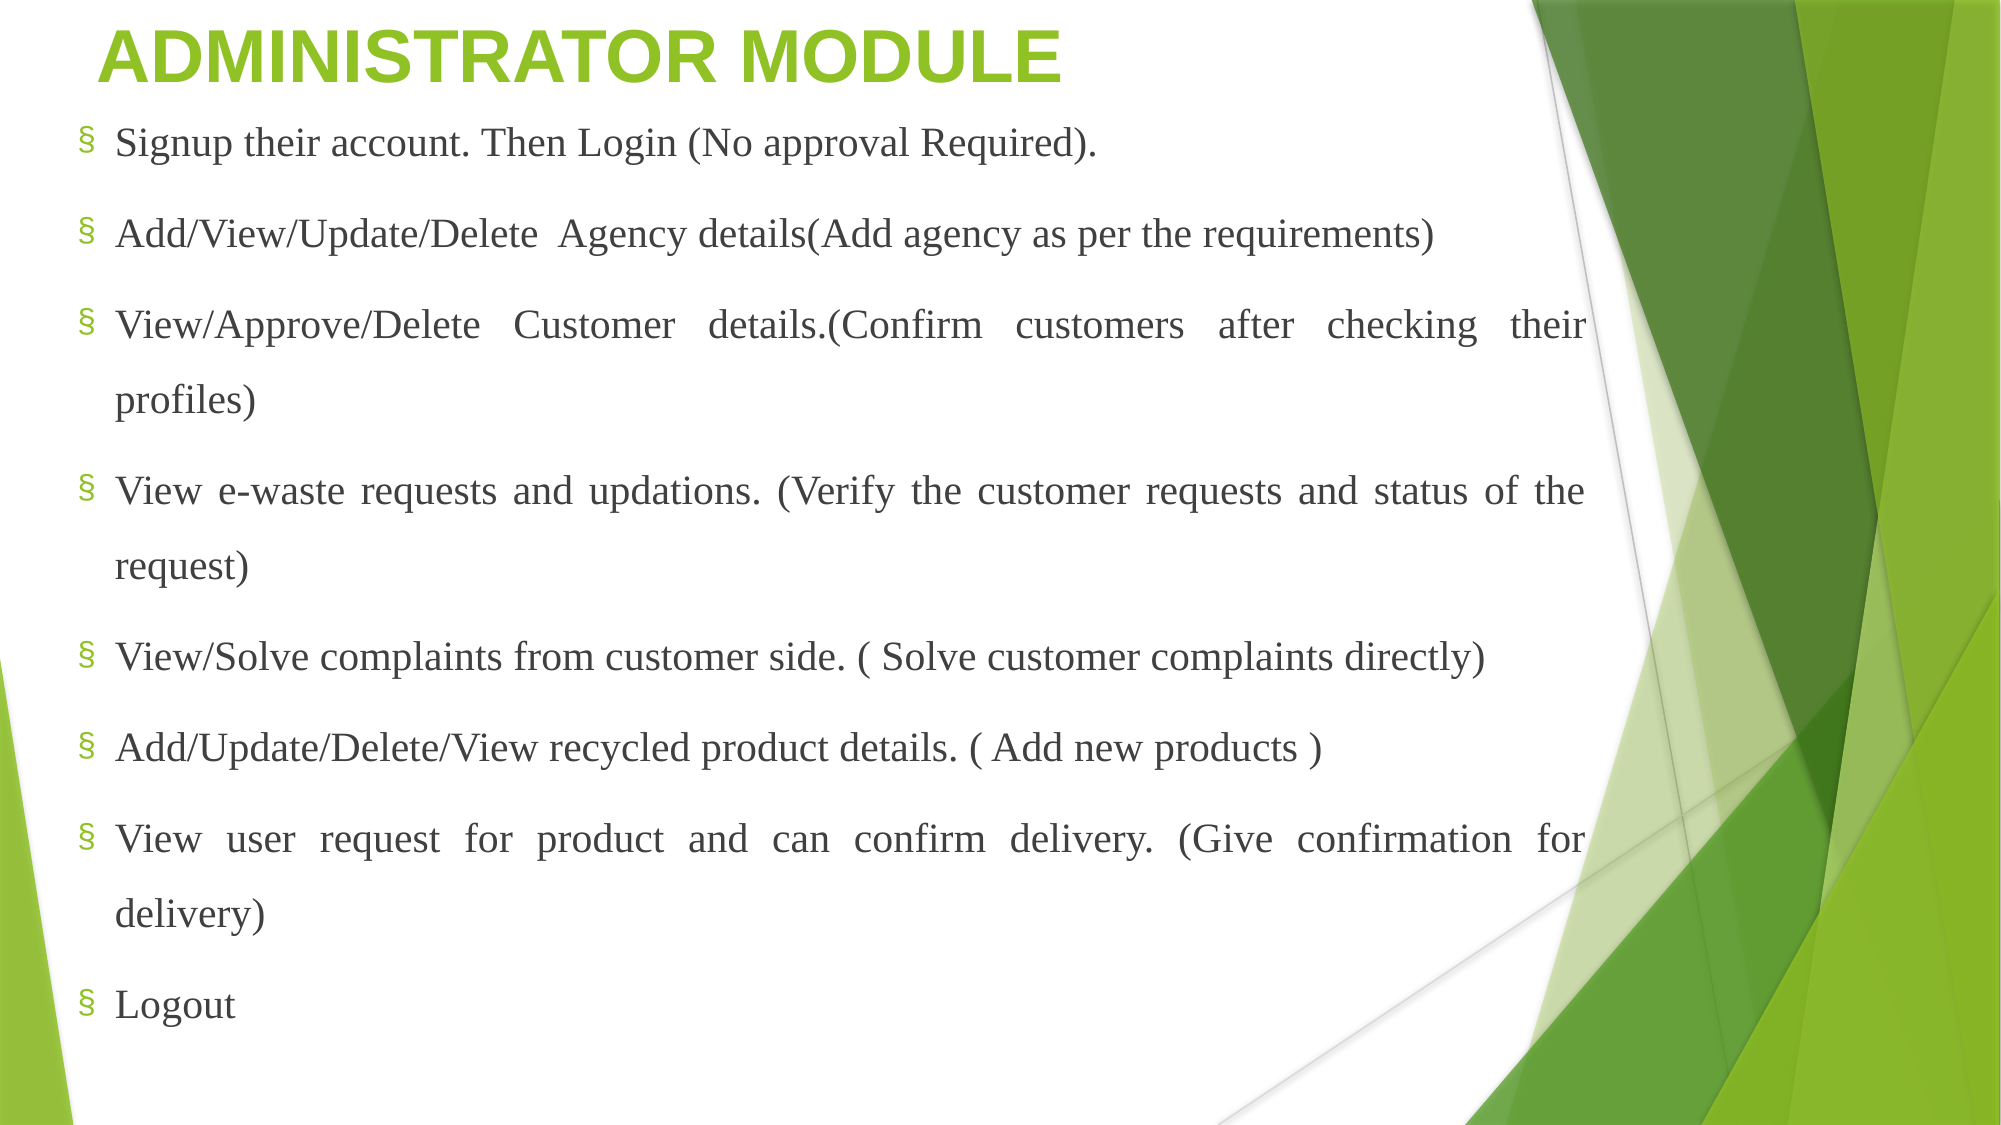

# ADMINISTRATOR MODULE
Signup their account. Then Login (No approval Required).
Add/View/Update/Delete  Agency details(Add agency as per the requirements)
View/Approve/Delete Customer details.(Confirm customers after checking their profiles)
View e-waste requests and updations. (Verify the customer requests and status of the request)
View/Solve complaints from customer side. ( Solve customer complaints directly)
Add/Update/Delete/View recycled product details. ( Add new products )
View user request for product and can confirm delivery. (Give confirmation for delivery)
Logout